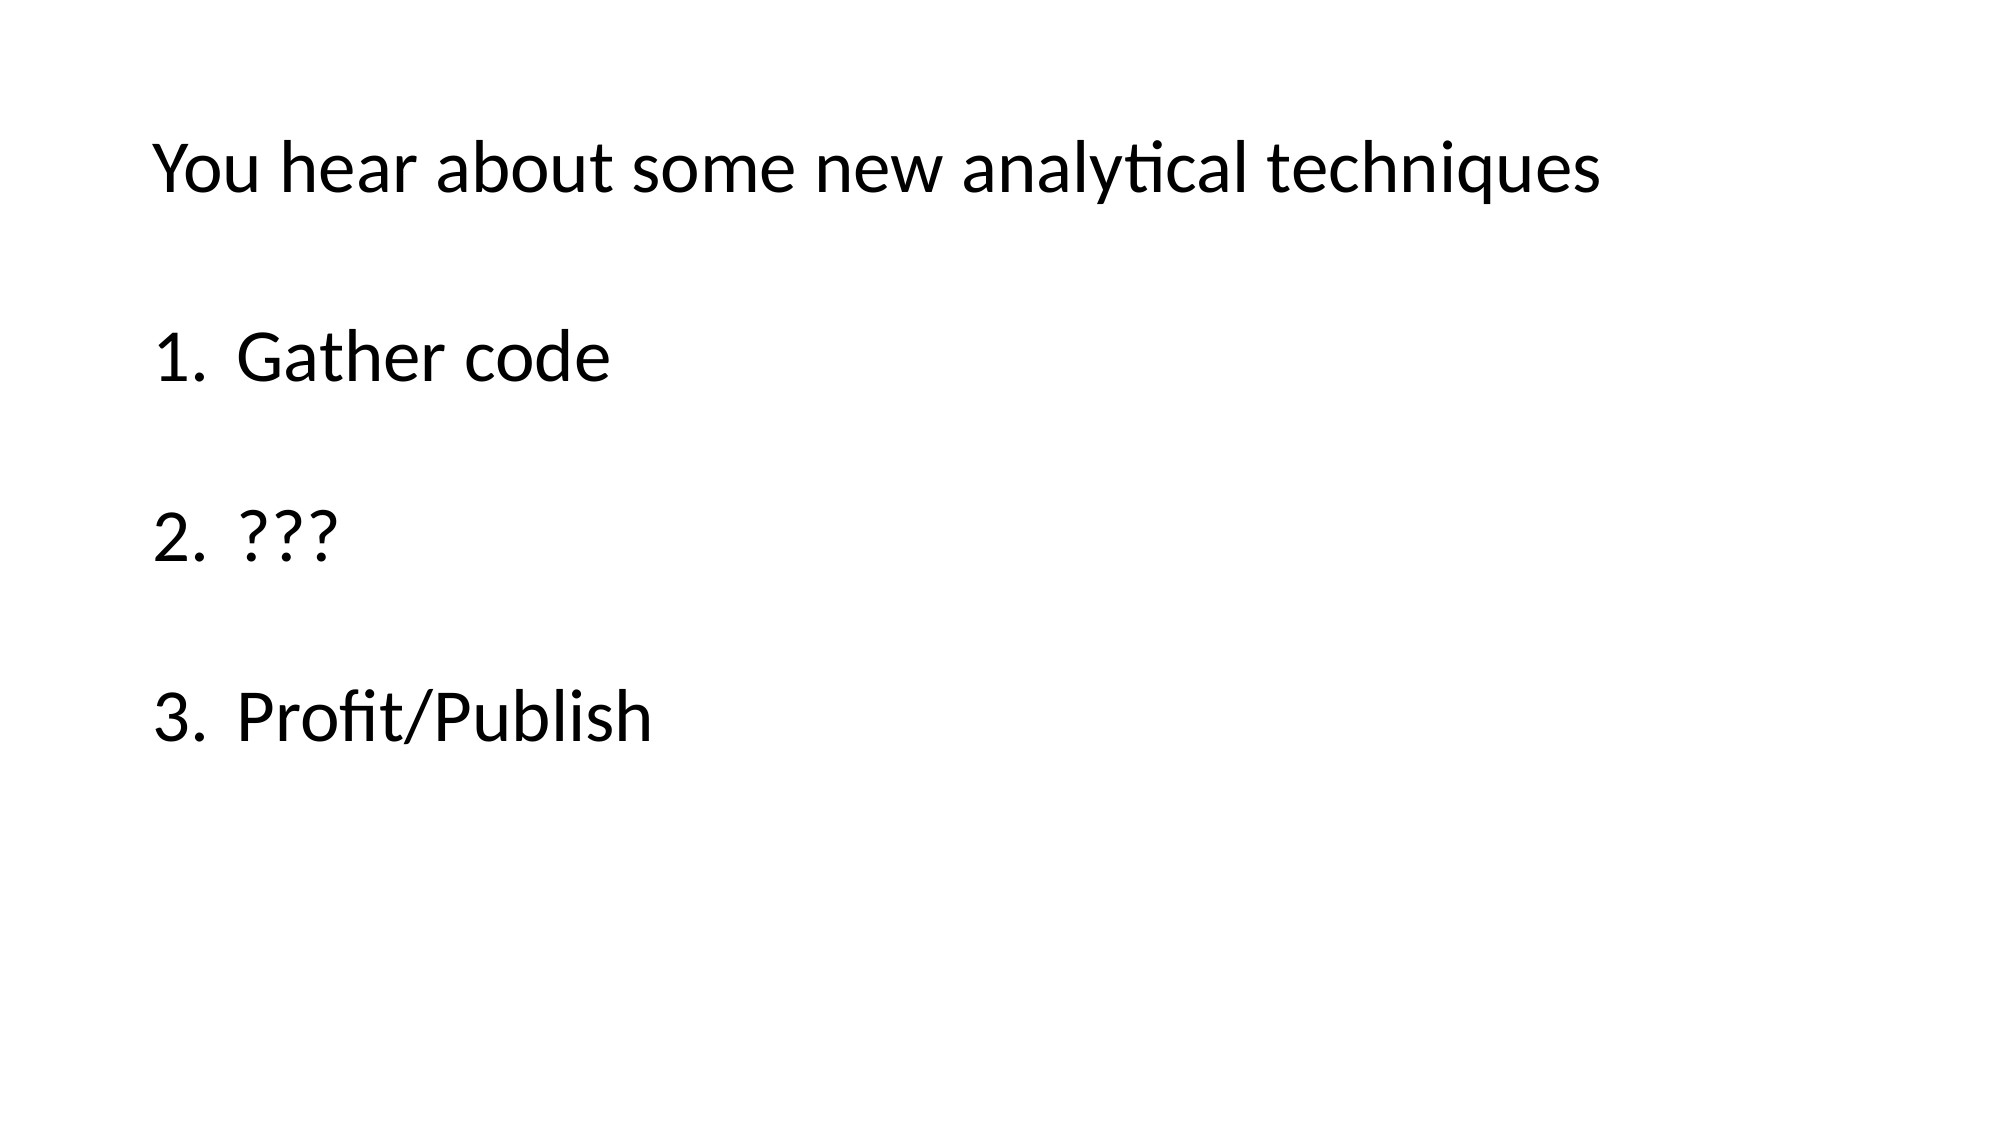

# You hear about some new analytical techniques
Gather code

???

Profit/Publish